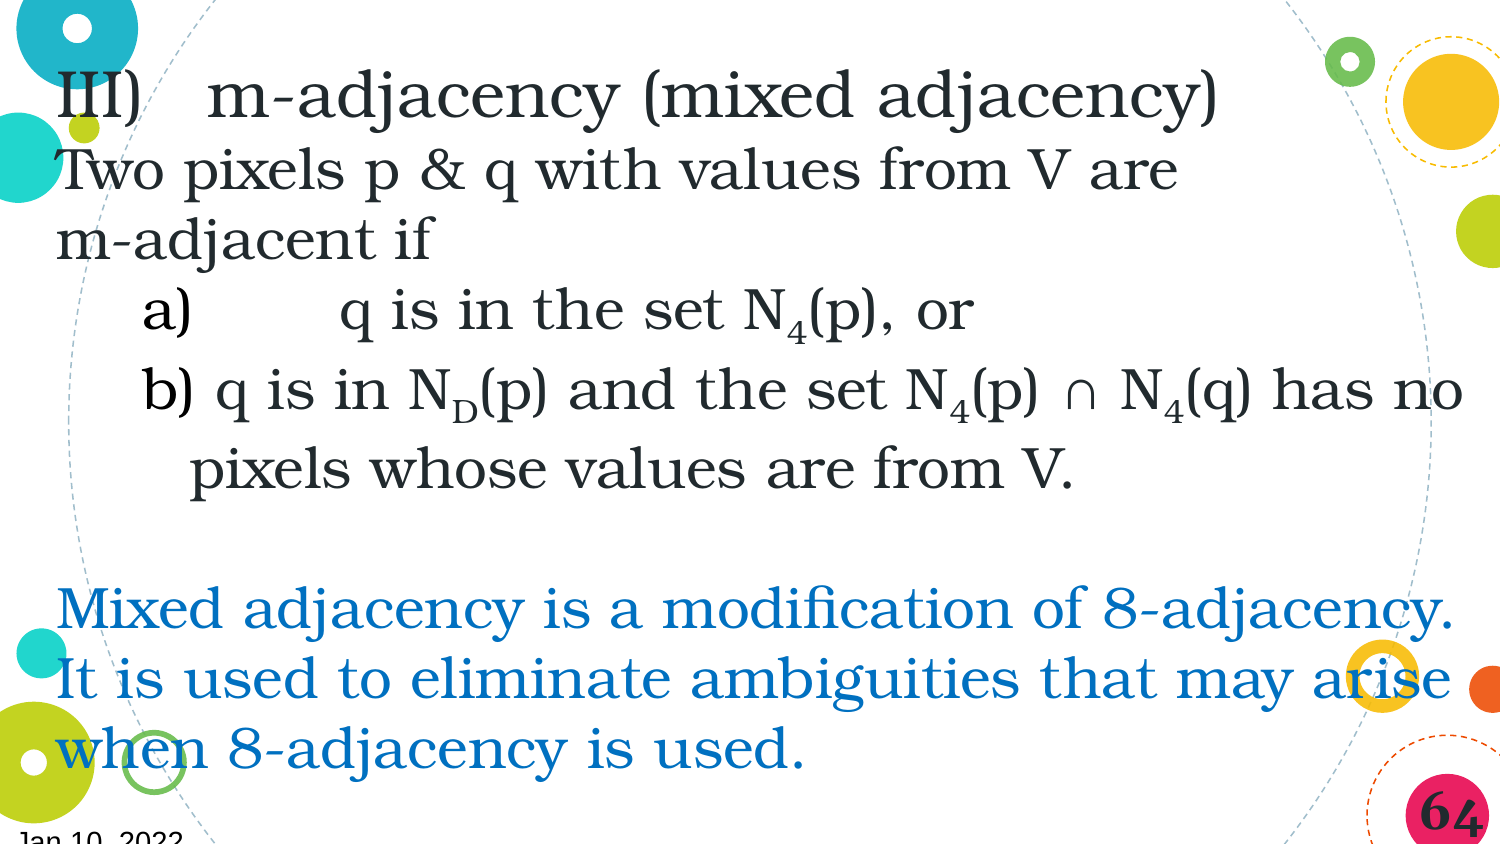

III)   m-adjacency (mixed adjacency)
Two pixels p & q with values from V are
m-adjacent if
	q is in the set N4(p), or
 q is in ND(p) and the set N4(p) ∩ N4(q) has no pixels whose values are from V.

Mixed adjacency is a modification of 8-adjacency. It is used to eliminate ambiguities that may arise when 8-adjacency is used.
64
Jan 10, 2022